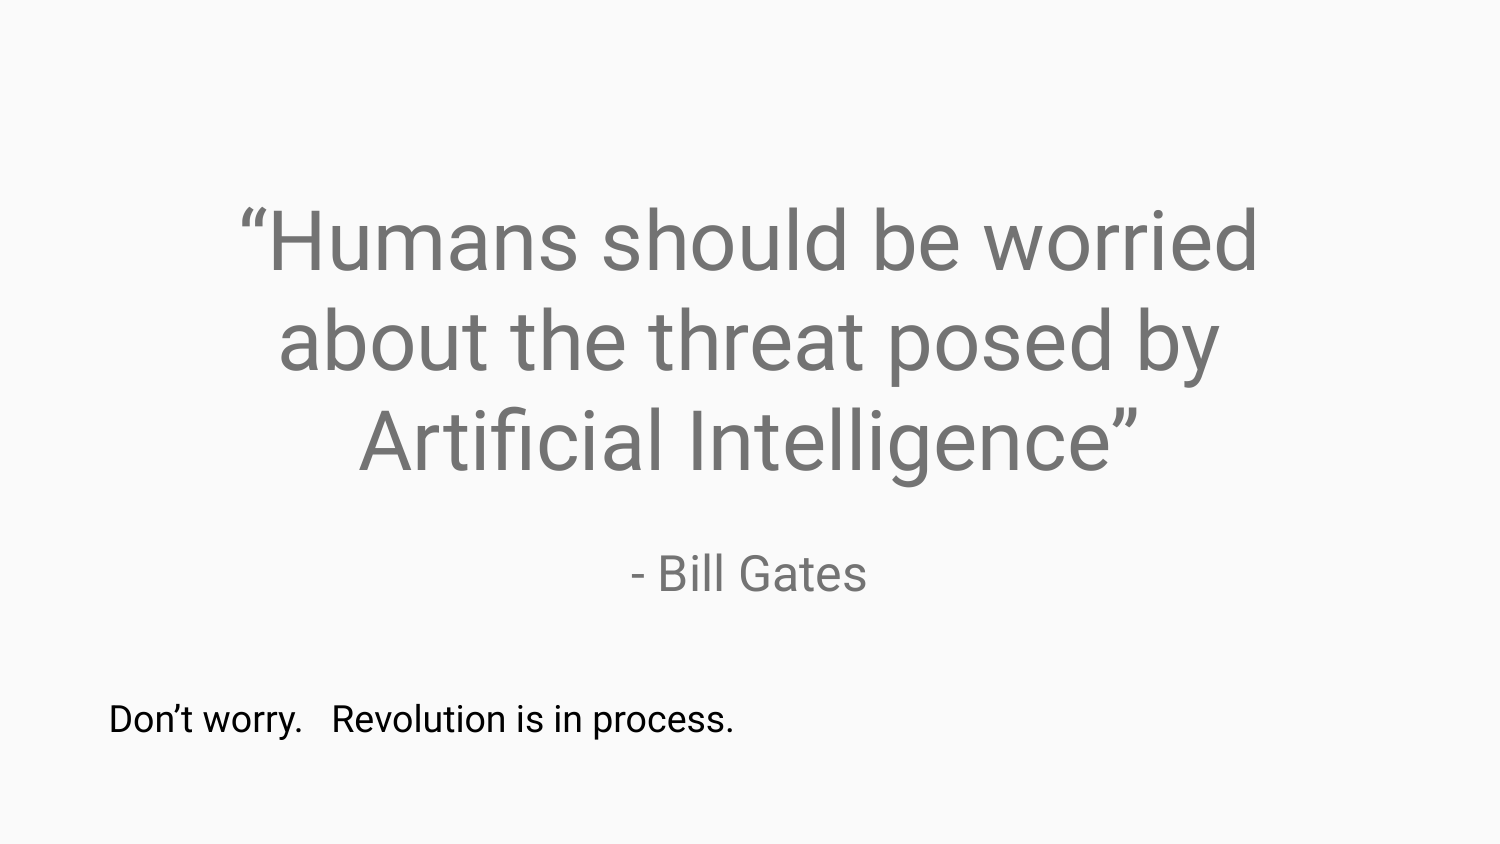

“Humans should be worried about the threat posed by Artificial Intelligence”
- Bill Gates
Don’t worry.   Revolution is in process.